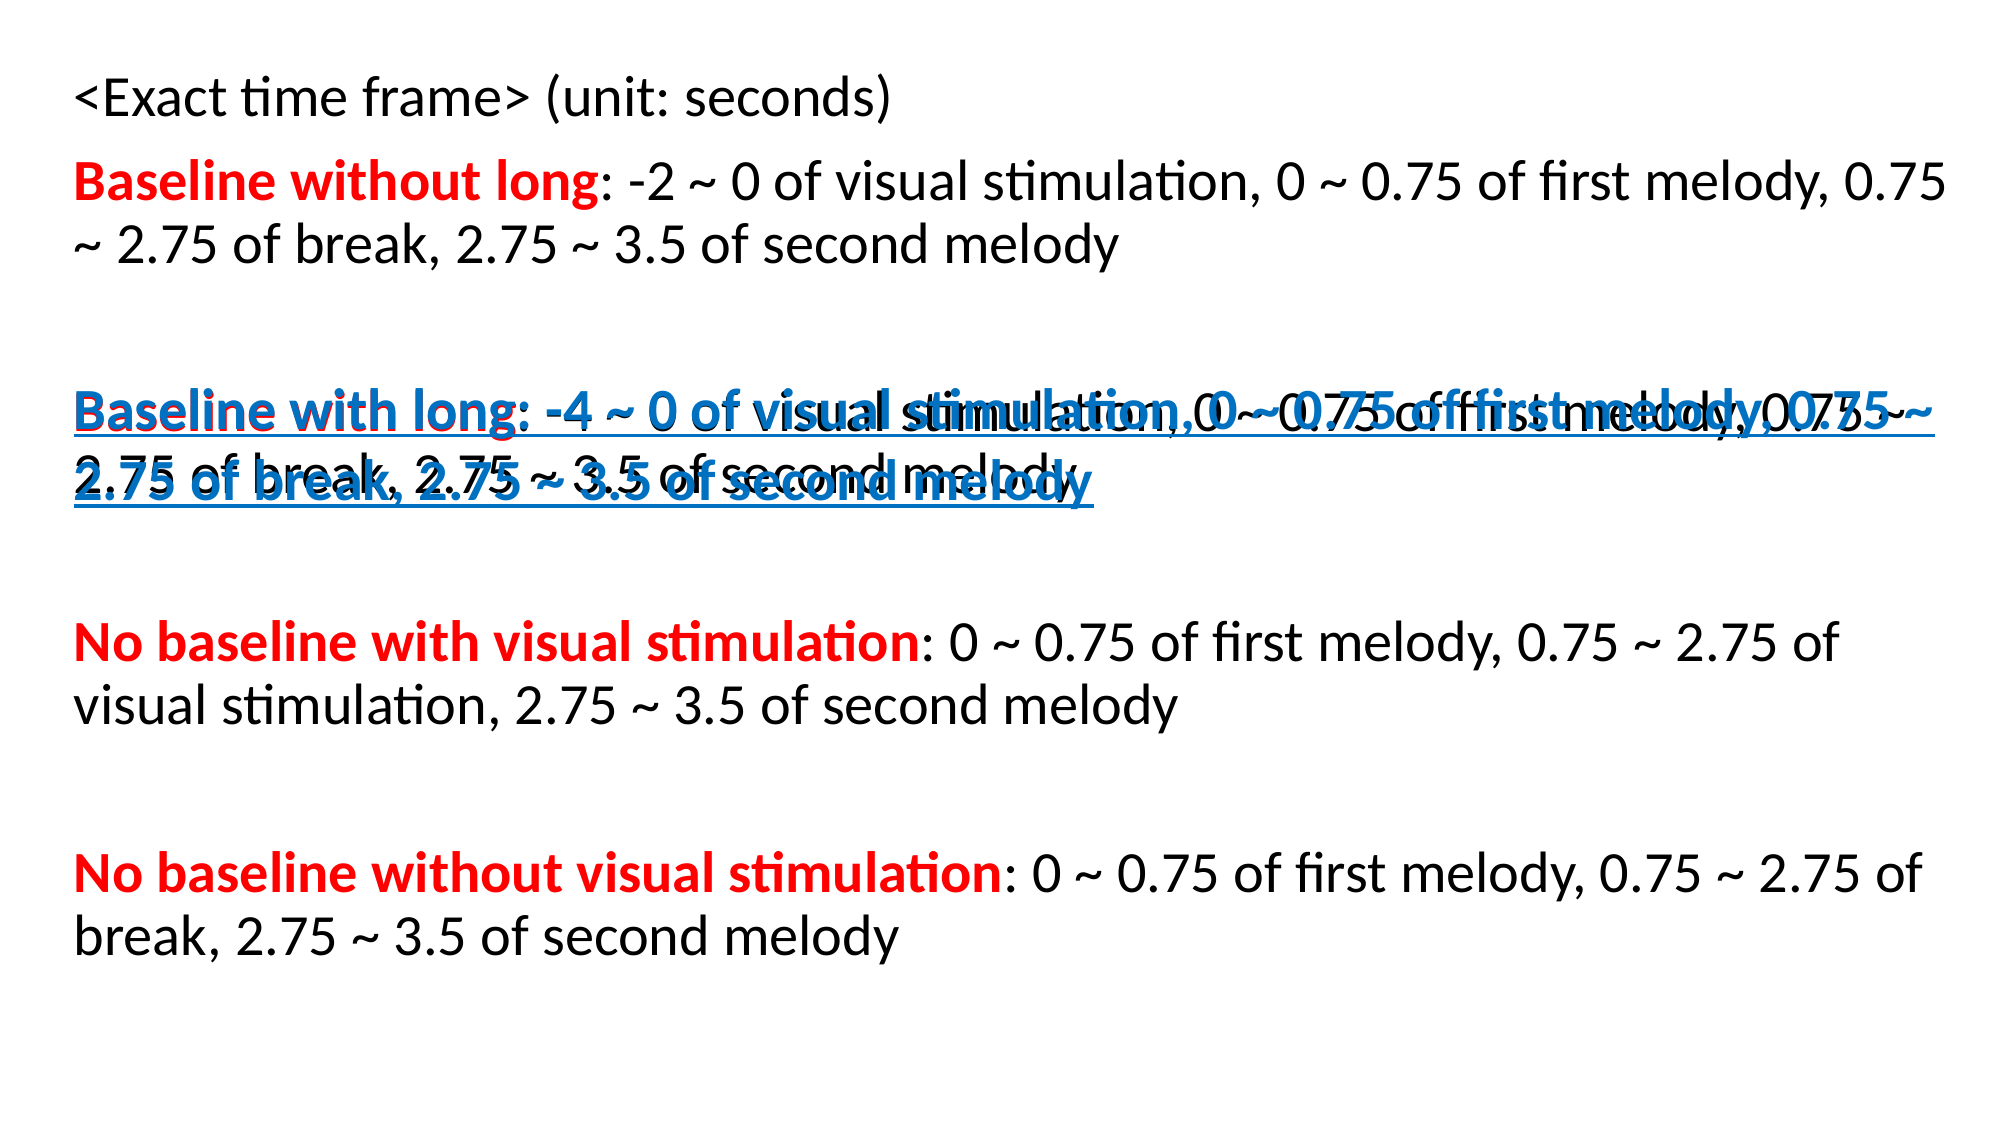

<Exact time frame> (unit: seconds)
Baseline without long: -2 ~ 0 of visual stimulation, 0 ~ 0.75 of first melody, 0.75 ~ 2.75 of break, 2.75 ~ 3.5 of second melody

Baseline with long: -4 ~ 0 of visual stimulation, 0 ~ 0.75 of first melody, 0.75 ~ 2.75 of break, 2.75 ~ 3.5 of second melody

No baseline with visual stimulation: 0 ~ 0.75 of first melody, 0.75 ~ 2.75 of visual stimulation, 2.75 ~ 3.5 of second melody

No baseline without visual stimulation: 0 ~ 0.75 of first melody, 0.75 ~ 2.75 of break, 2.75 ~ 3.5 of second melody
Baseline with long: -4 ~ 0 of visual stimulation, 0 ~ 0.75 of first melody, 0.75 ~ 2.75 of break, 2.75 ~ 3.5 of second melody